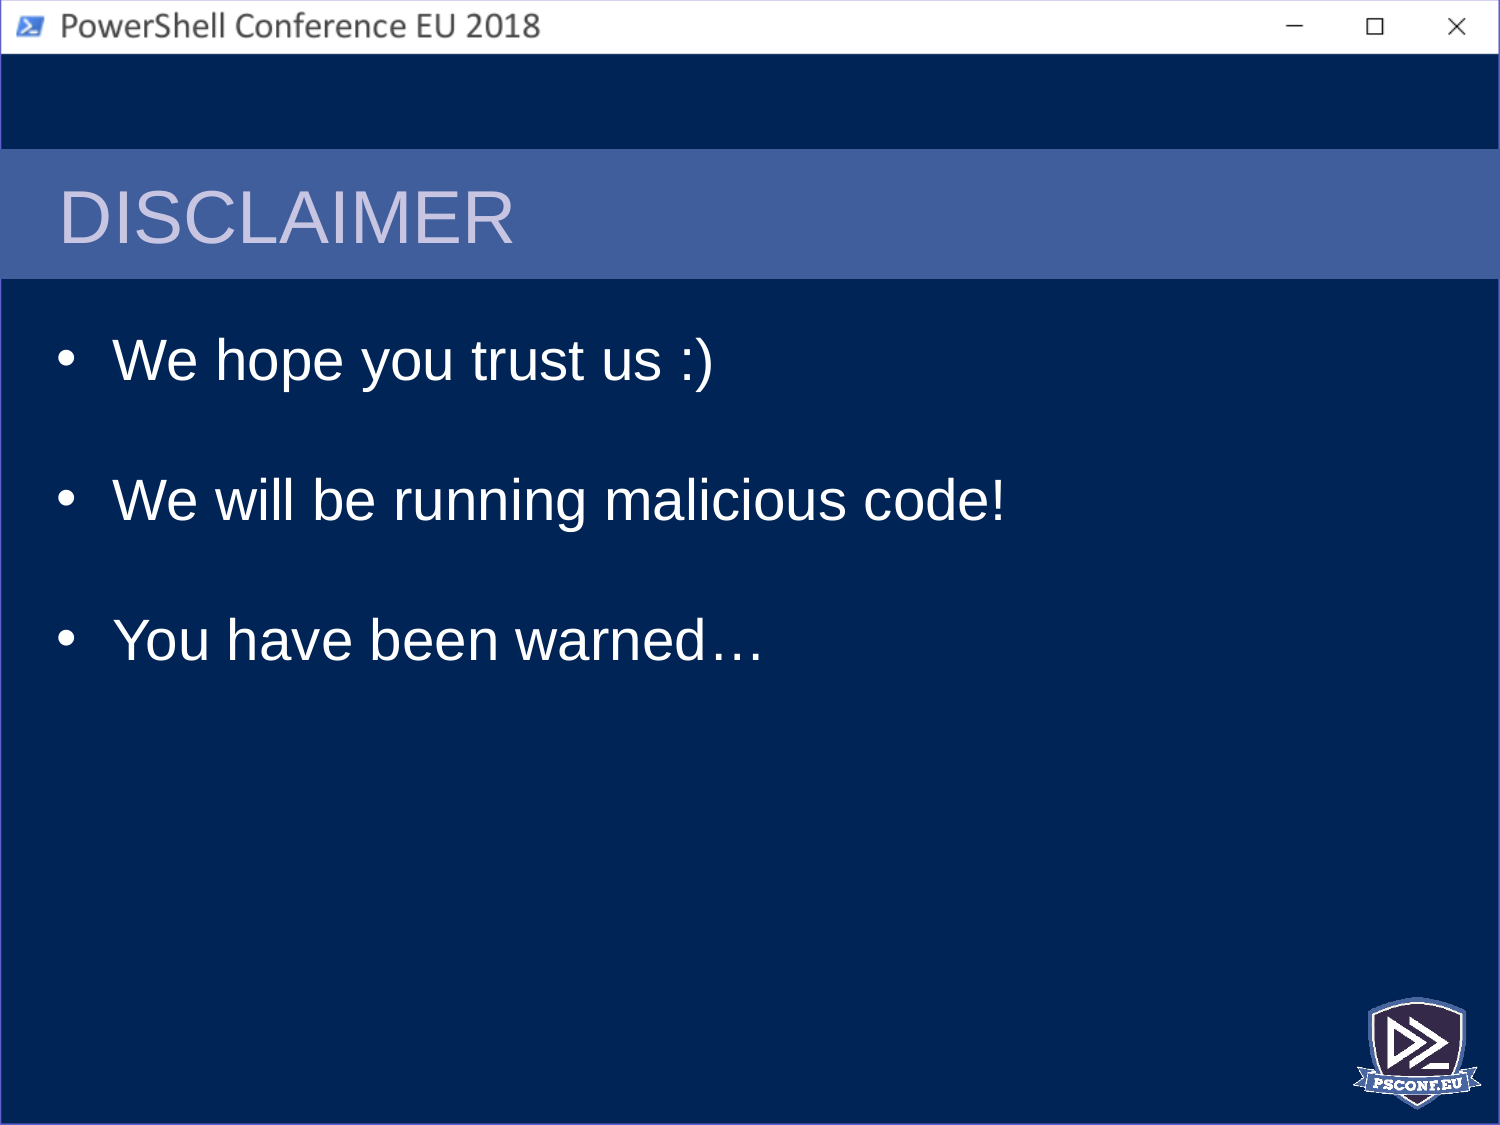

# DISCLAIMER
We hope you trust us :)

We will be running malicious code!

You have been warned…